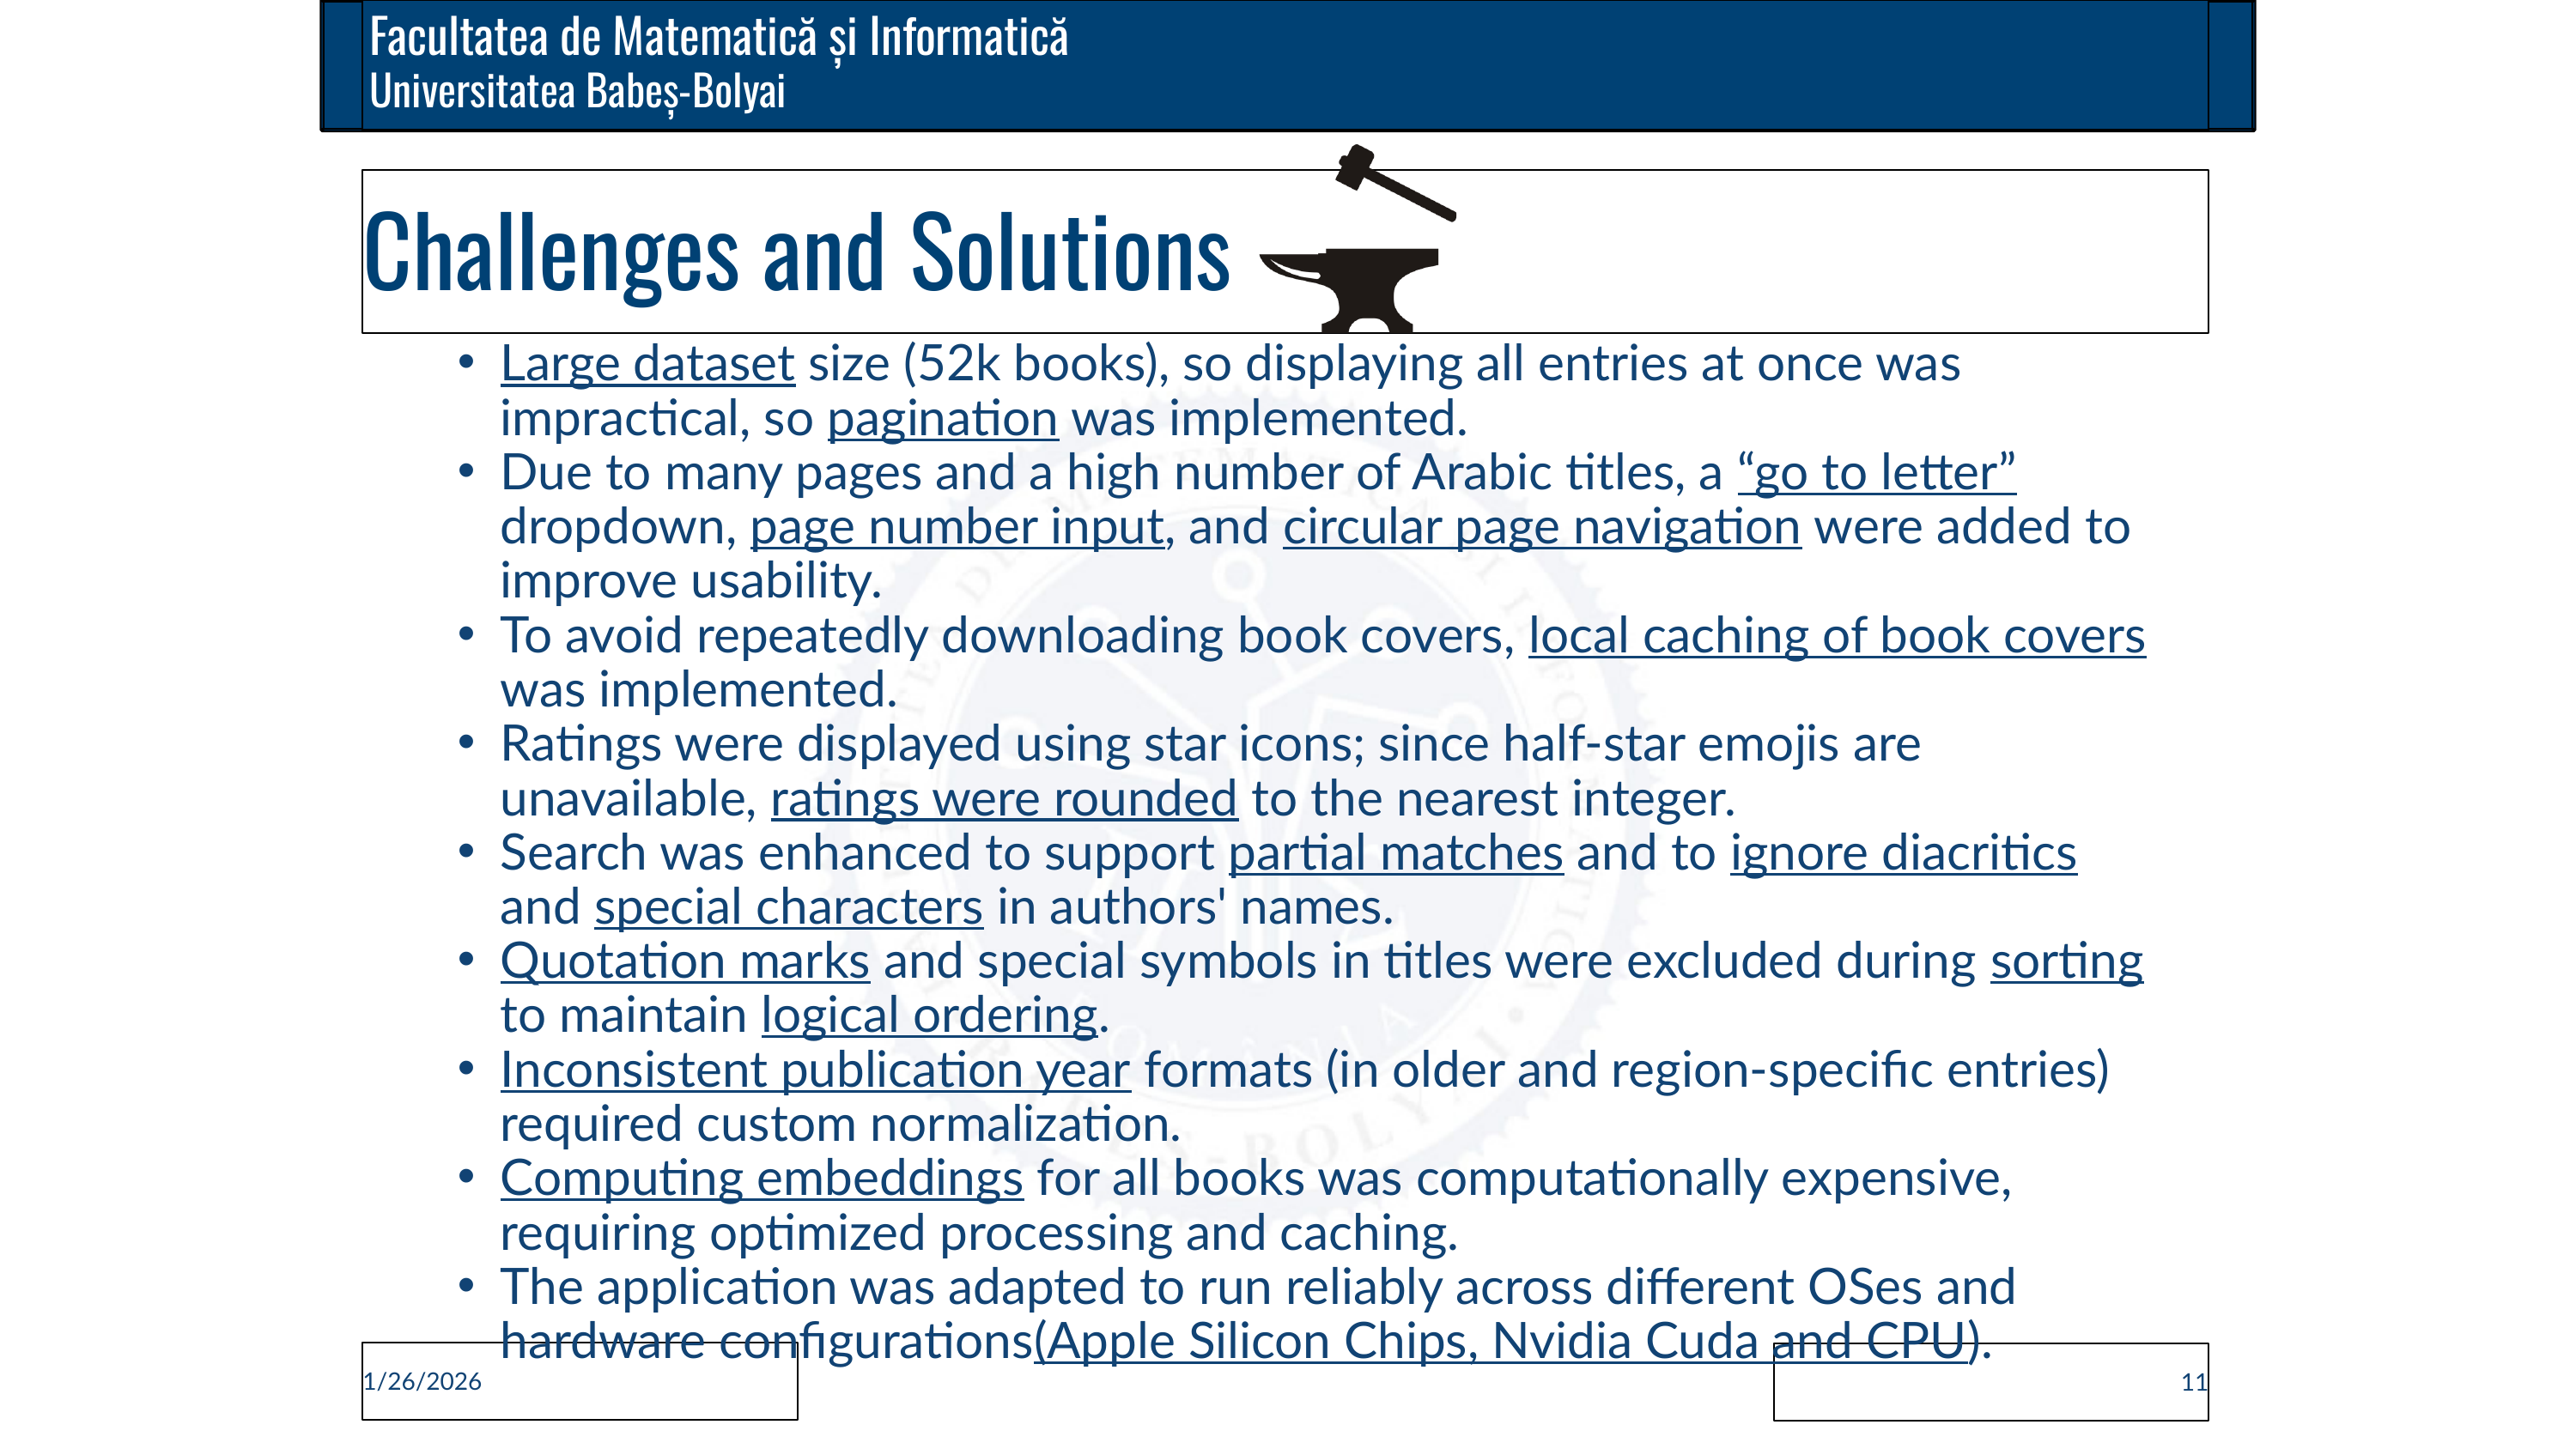

Facultatea de Matematică și Informatică
Universitatea Babeș-Bolyai

Challenges and Solutions
Large dataset size (52k books), so displaying all entries at once was impractical, so pagination was implemented.
Due to many pages and a high number of Arabic titles, a “go to letter” dropdown, page number input, and circular page navigation were added to improve usability.
To avoid repeatedly downloading book covers, local caching of book covers was implemented.
Ratings were displayed using star icons; since half-star emojis are unavailable, ratings were rounded to the nearest integer.
Search was enhanced to support partial matches and to ignore diacritics and special characters in authors' names.
Quotation marks and special symbols in titles were excluded during sorting to maintain logical ordering.
Inconsistent publication year formats (in older and region-specific entries) required custom normalization.
Computing embeddings for all books was computationally expensive, requiring optimized processing and caching.
The application was adapted to run reliably across different OSes and hardware configurations(Apple Silicon Chips, Nvidia Cuda and CPU).

1/26/2026

11